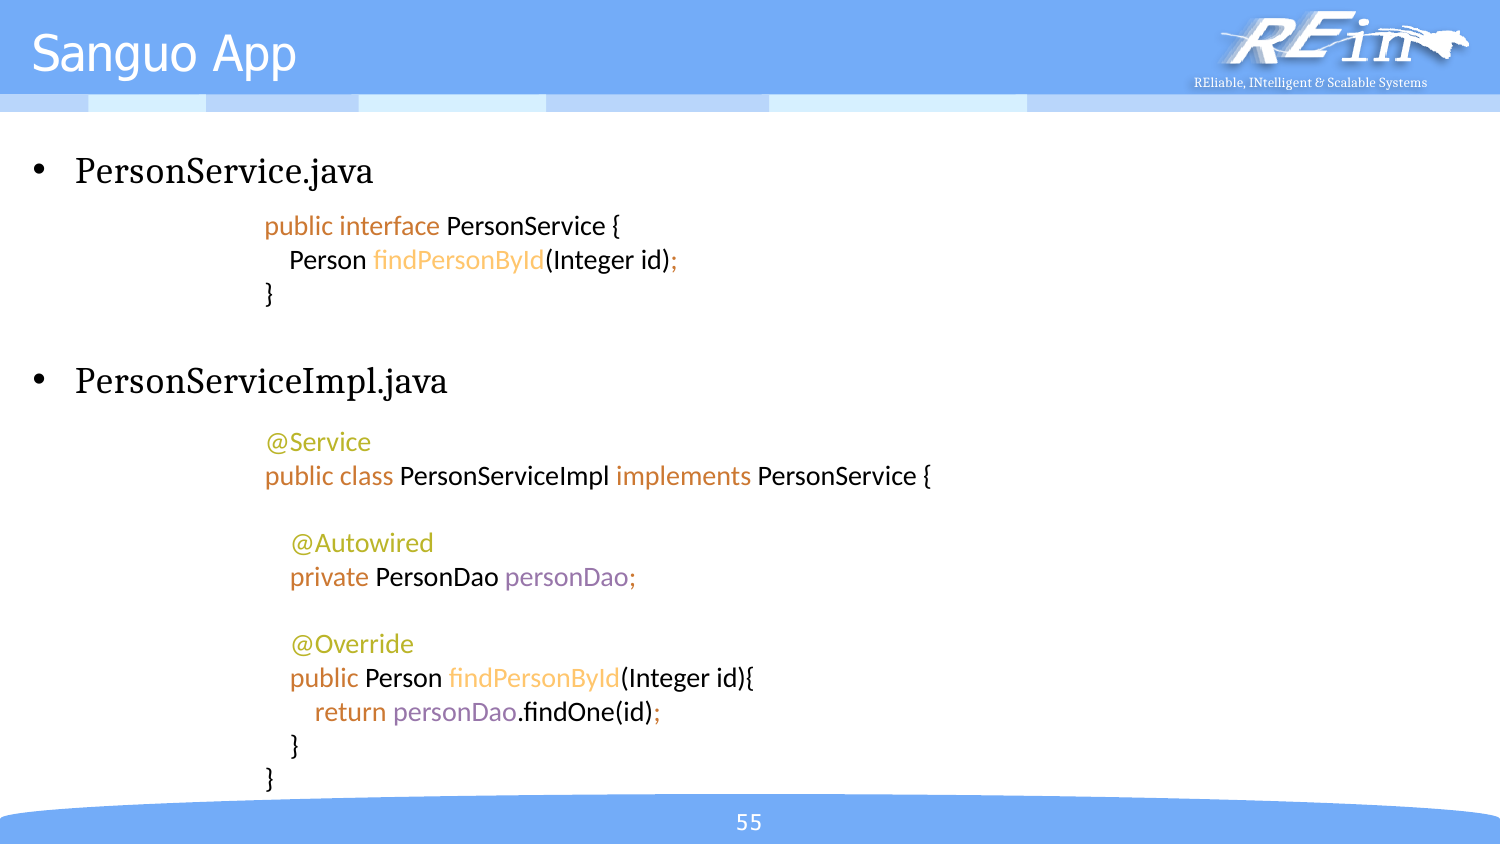

# Sanguo App
PersonService.java

PersonServiceImpl.java
public interface PersonService {
    Person findPersonById(Integer id);
}
@Service
public class PersonServiceImpl implements PersonService {
    @Autowired
    private PersonDao personDao;
    @Override
    public Person findPersonById(Integer id){
        return personDao.findOne(id);
    }
}
55